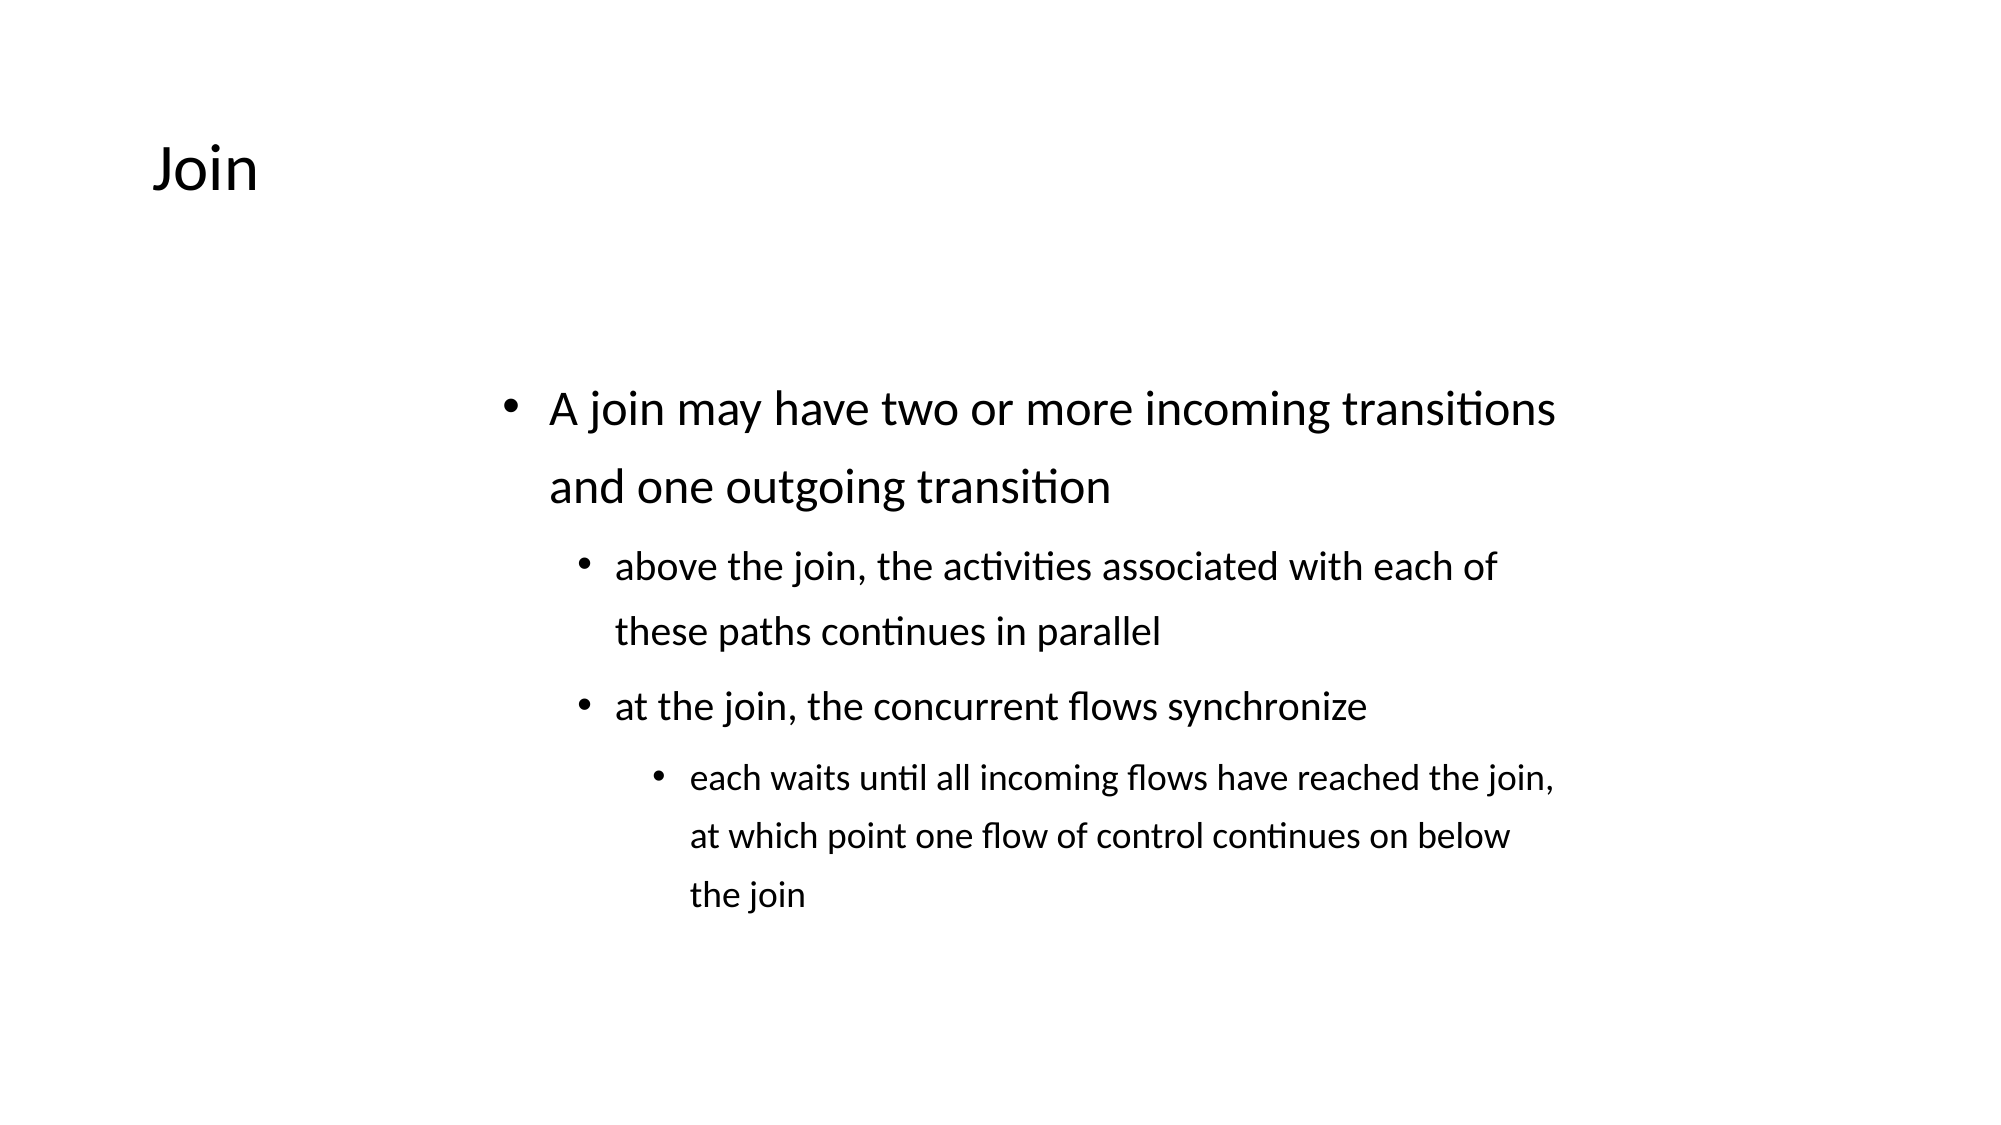

# Join
A join may have two or more incoming transitions and one outgoing transition
above the join, the activities associated with each of these paths continues in parallel
at the join, the concurrent flows synchronize
each waits until all incoming flows have reached the join, at which point one flow of control continues on below the join